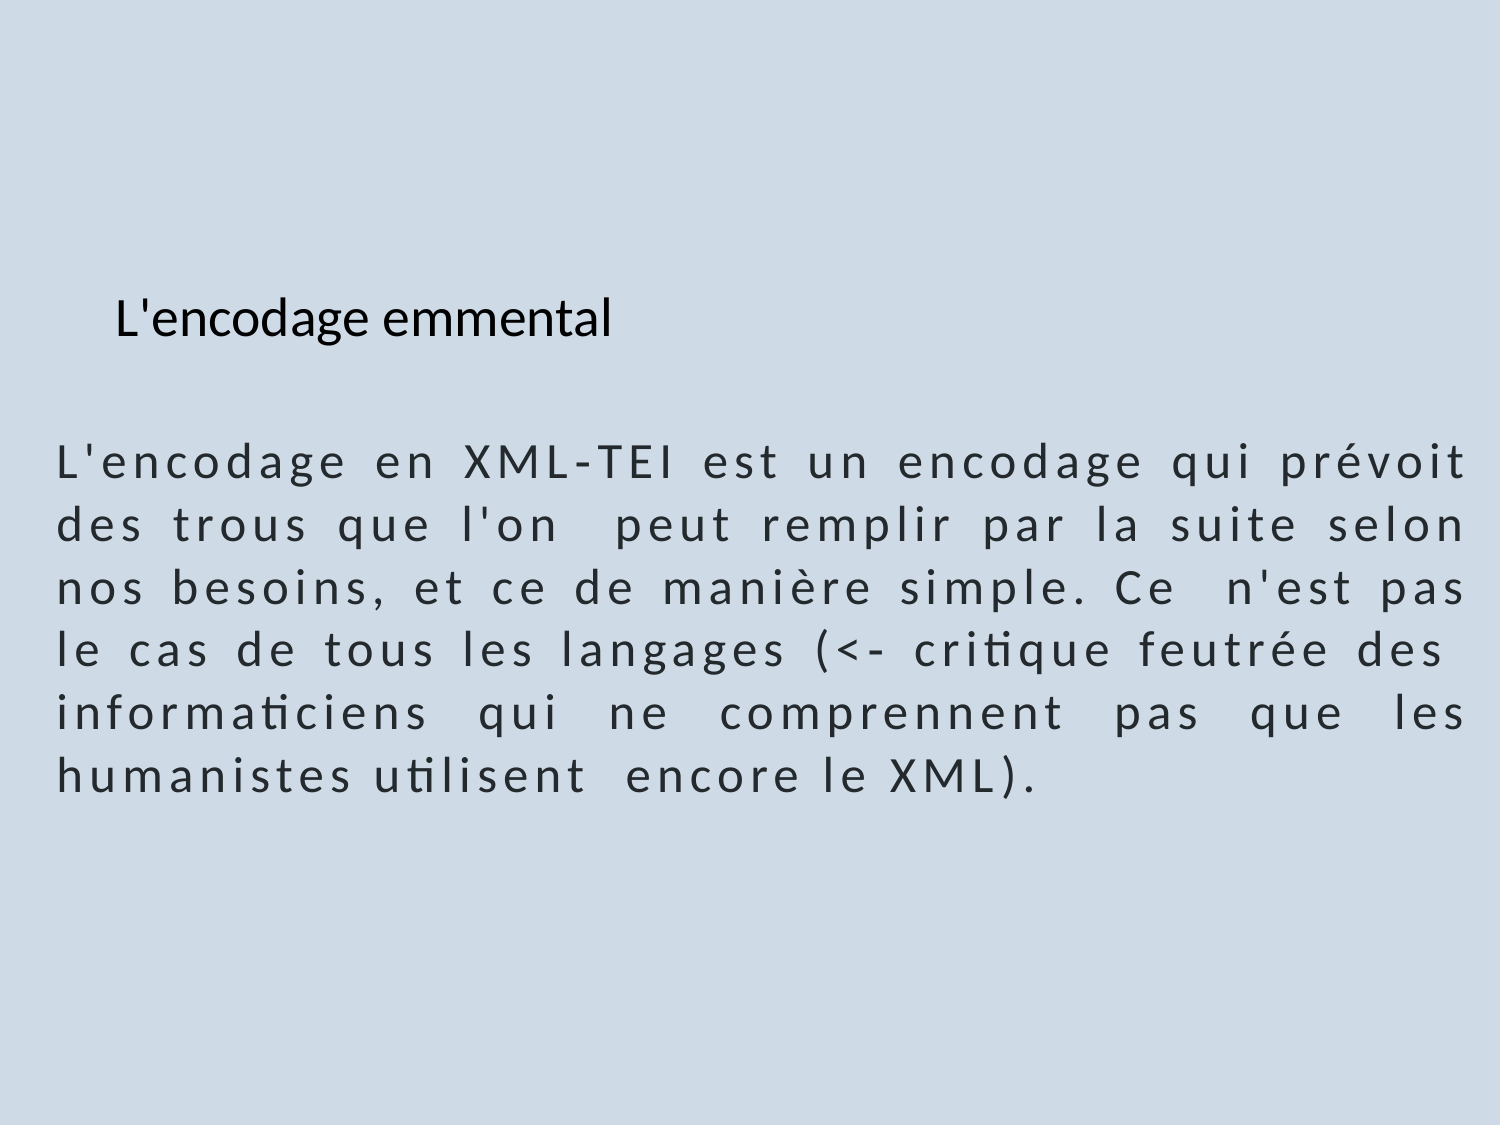

# L'encodage emmental
L'encodage en XML‑TEI est un encodage qui prévoit des trous que l'on  peut remplir par la suite selon nos besoins, et ce de manière simple. Ce  n'est pas le cas de tous les langages (<‑ critique feutrée des  informaticiens qui ne comprennent pas que les humanistes utilisent  encore le XML).